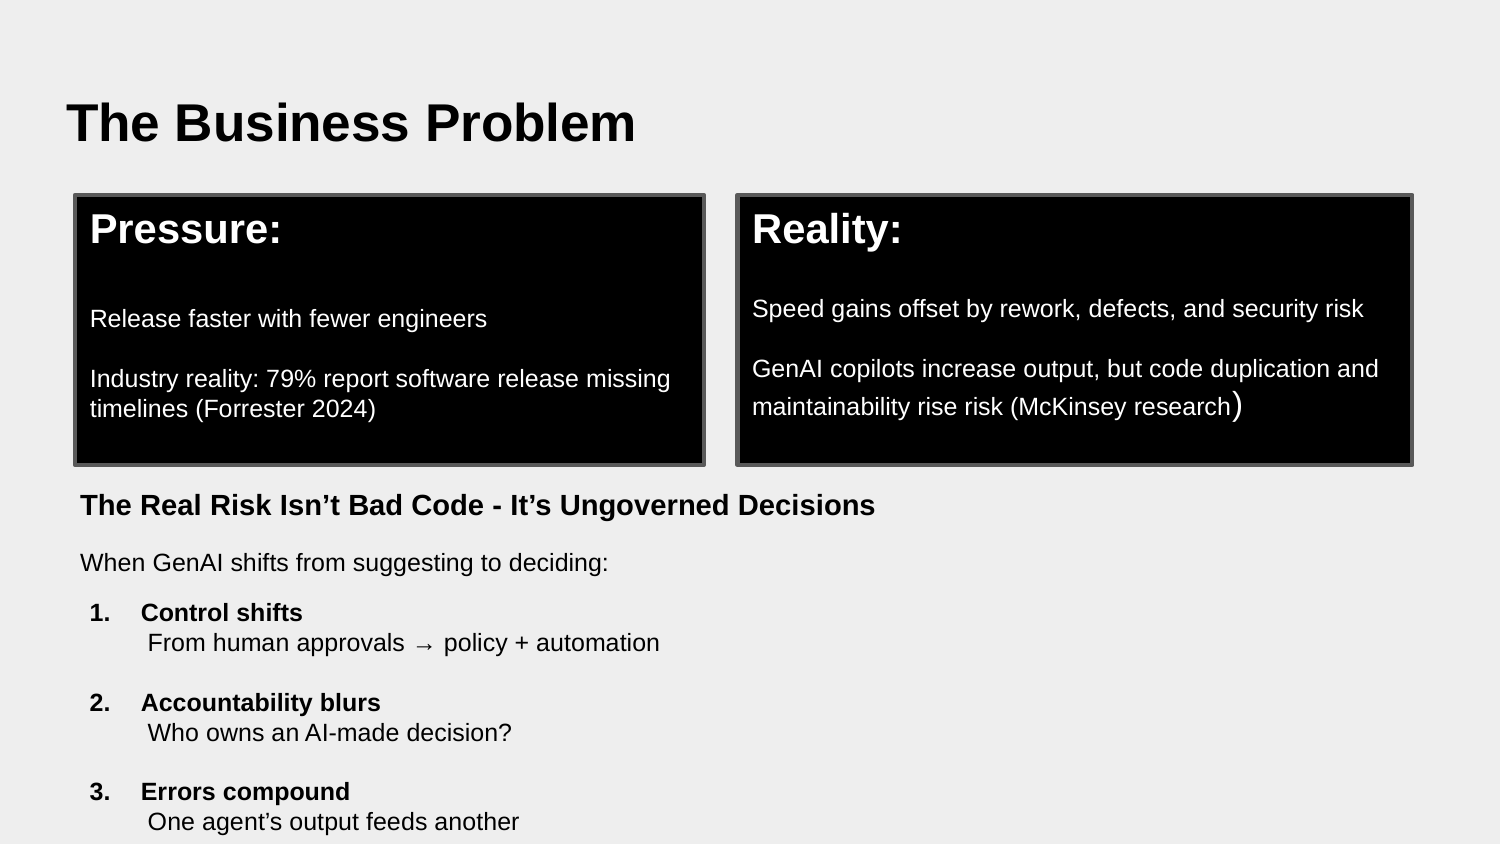

# The Business Problem
Pressure:

Release faster with fewer engineers

Industry reality: 79% report software release missing timelines (Forrester 2024)
Reality:

Speed gains offset by rework, defects, and security risk

GenAI copilots increase output, but code duplication and maintainability rise risk (McKinsey research)
The Real Risk Isn’t Bad Code - It’s Ungoverned Decisions
When GenAI shifts from suggesting to deciding:
Control shifts
 From human approvals → policy + automation
Accountability blurs
 Who owns an AI-made decision?
Errors compound
 One agent’s output feeds another